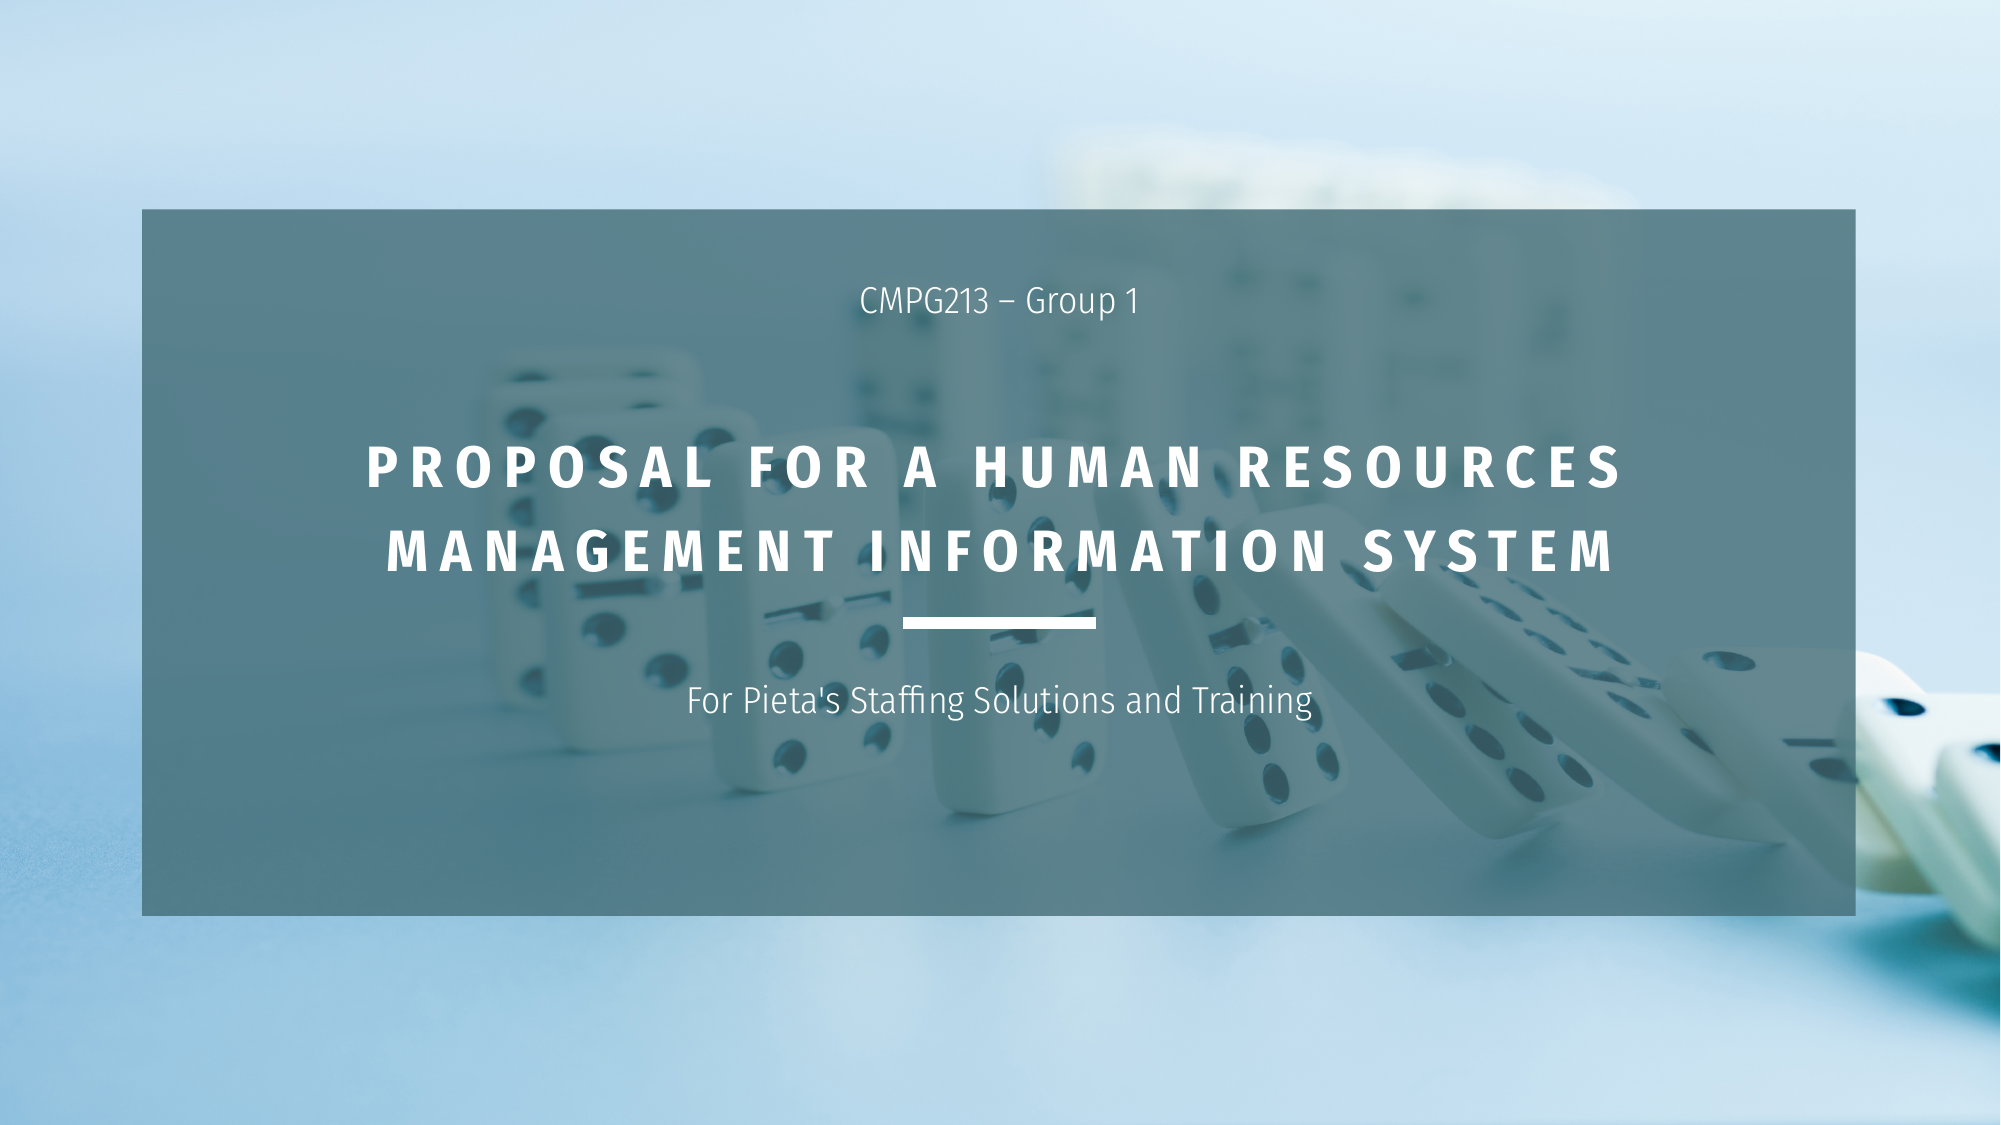

CMPG213 – Group 1
# Proposal for a human resources management information system

For Pieta's Staffing Solutions and Training